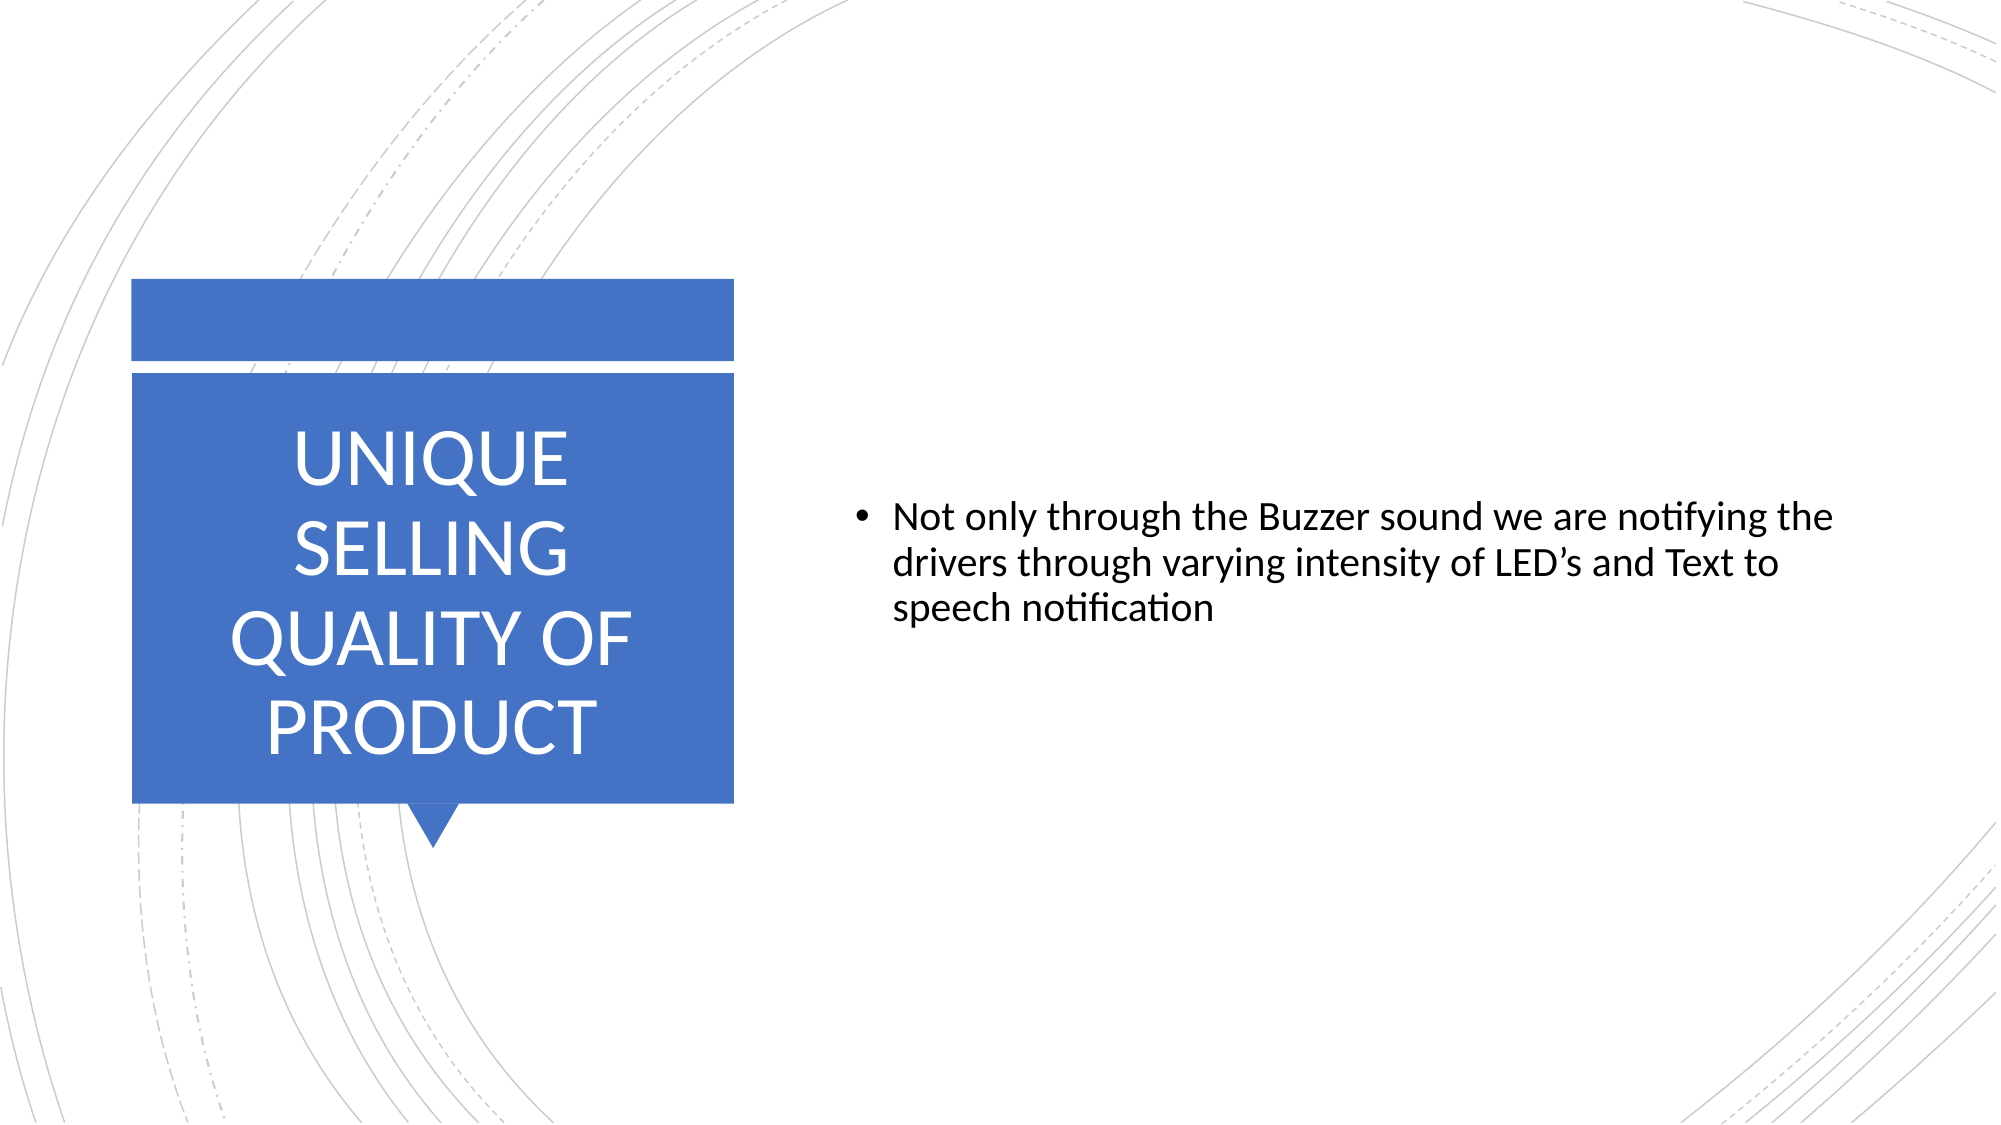

Not only through the Buzzer sound we are notifying the drivers through varying intensity of LED’s and Text to speech notification

# UNIQUE SELLING QUALITY OF PRODUCT